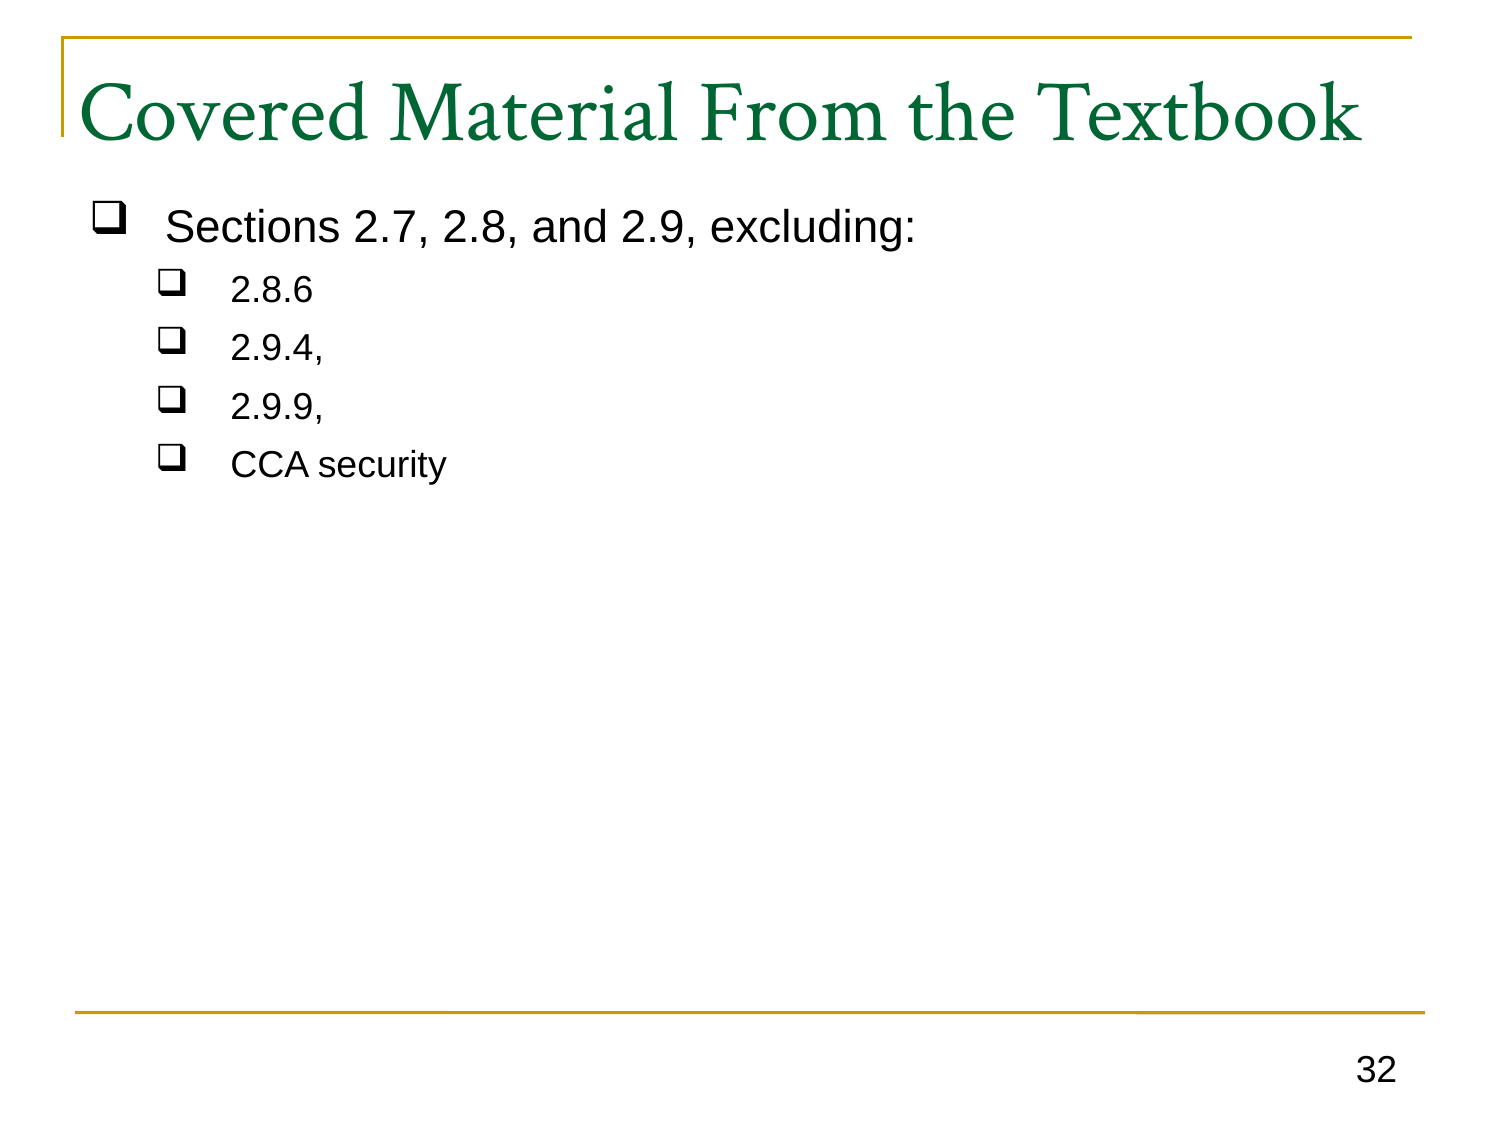

# Covered Material From the Textbook
Sections 2.7, 2.8, and 2.9, excluding:
2.8.6
2.9.4,
2.9.9,
CCA security
32